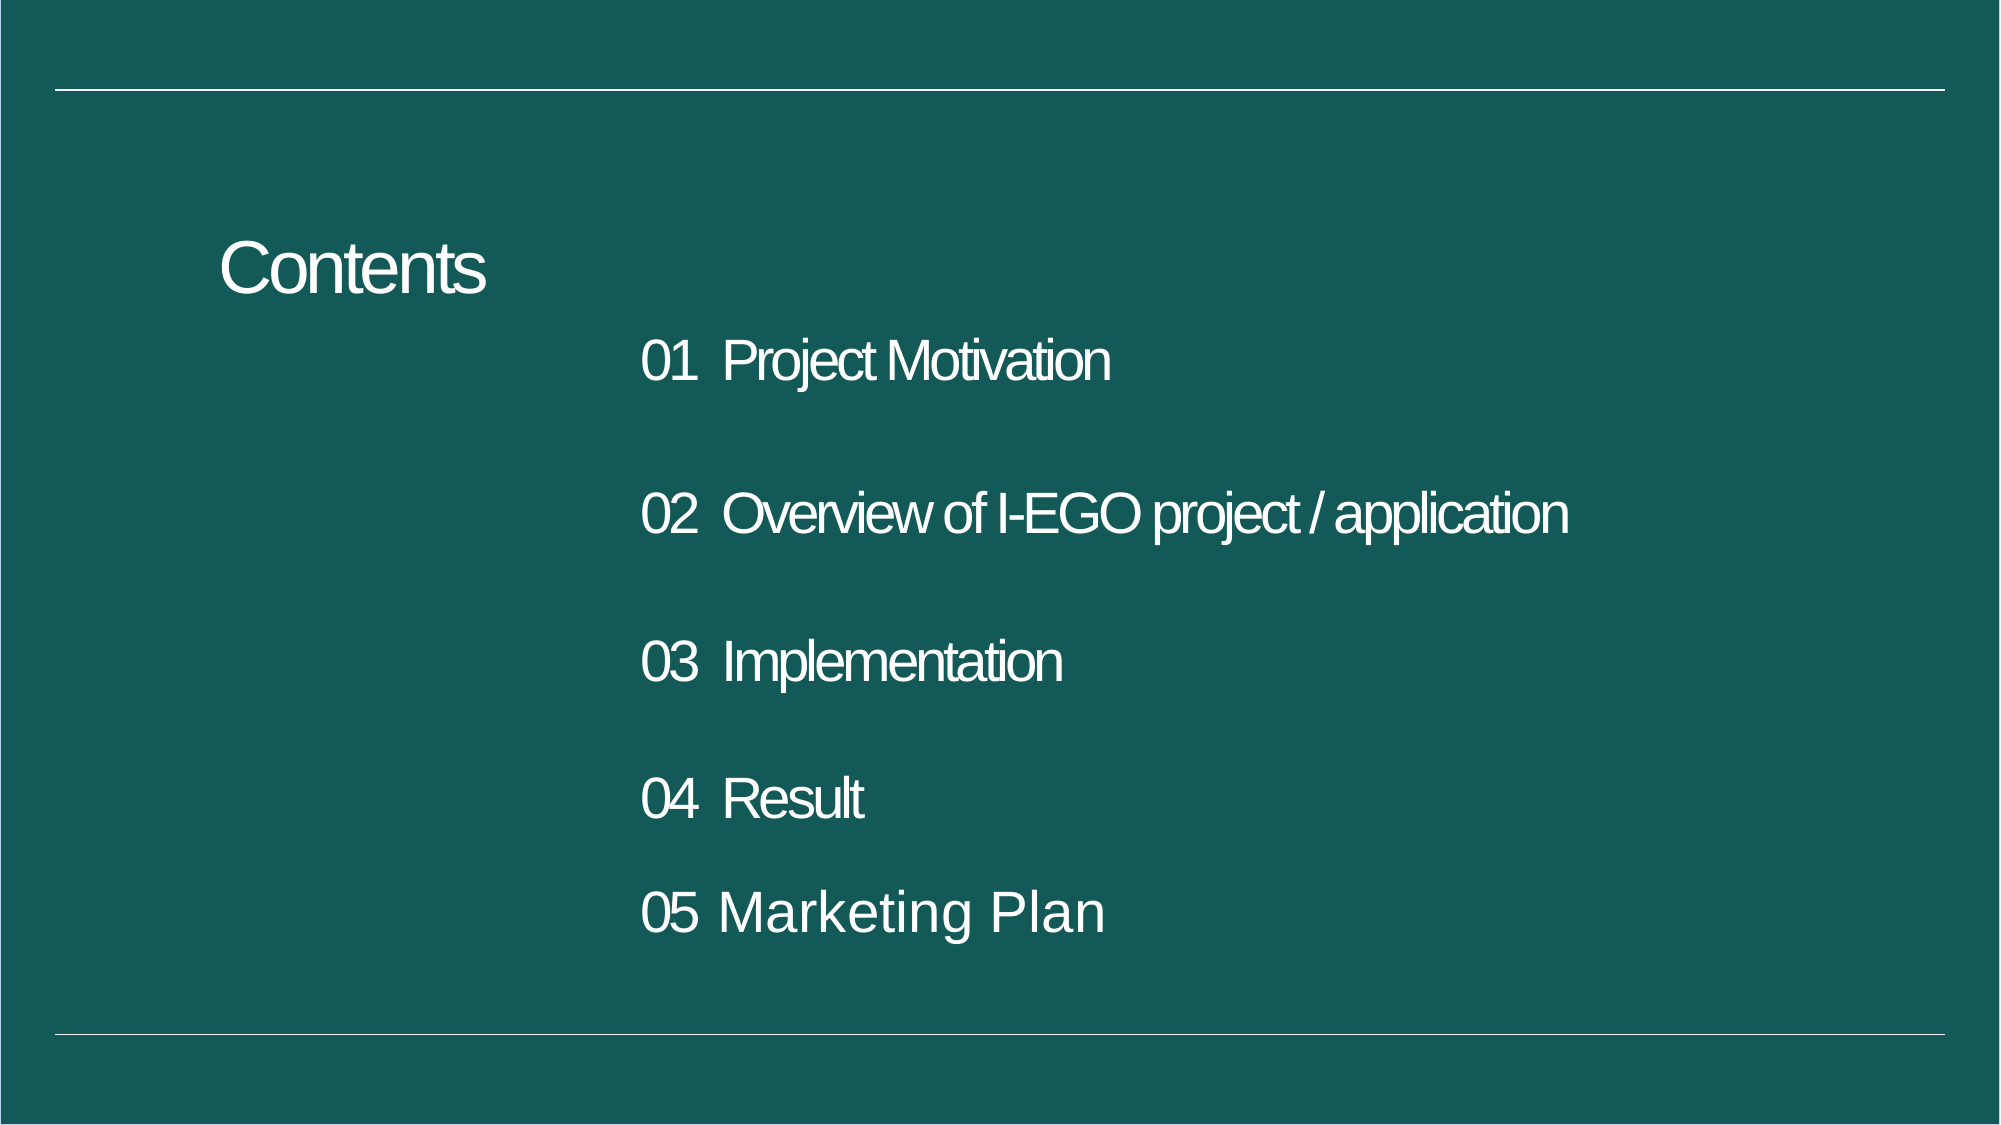

Contents
01  Project Motivation
02  Overview of I-EGO project / application
03  Implementation
04  Result
05 Marketing Plan